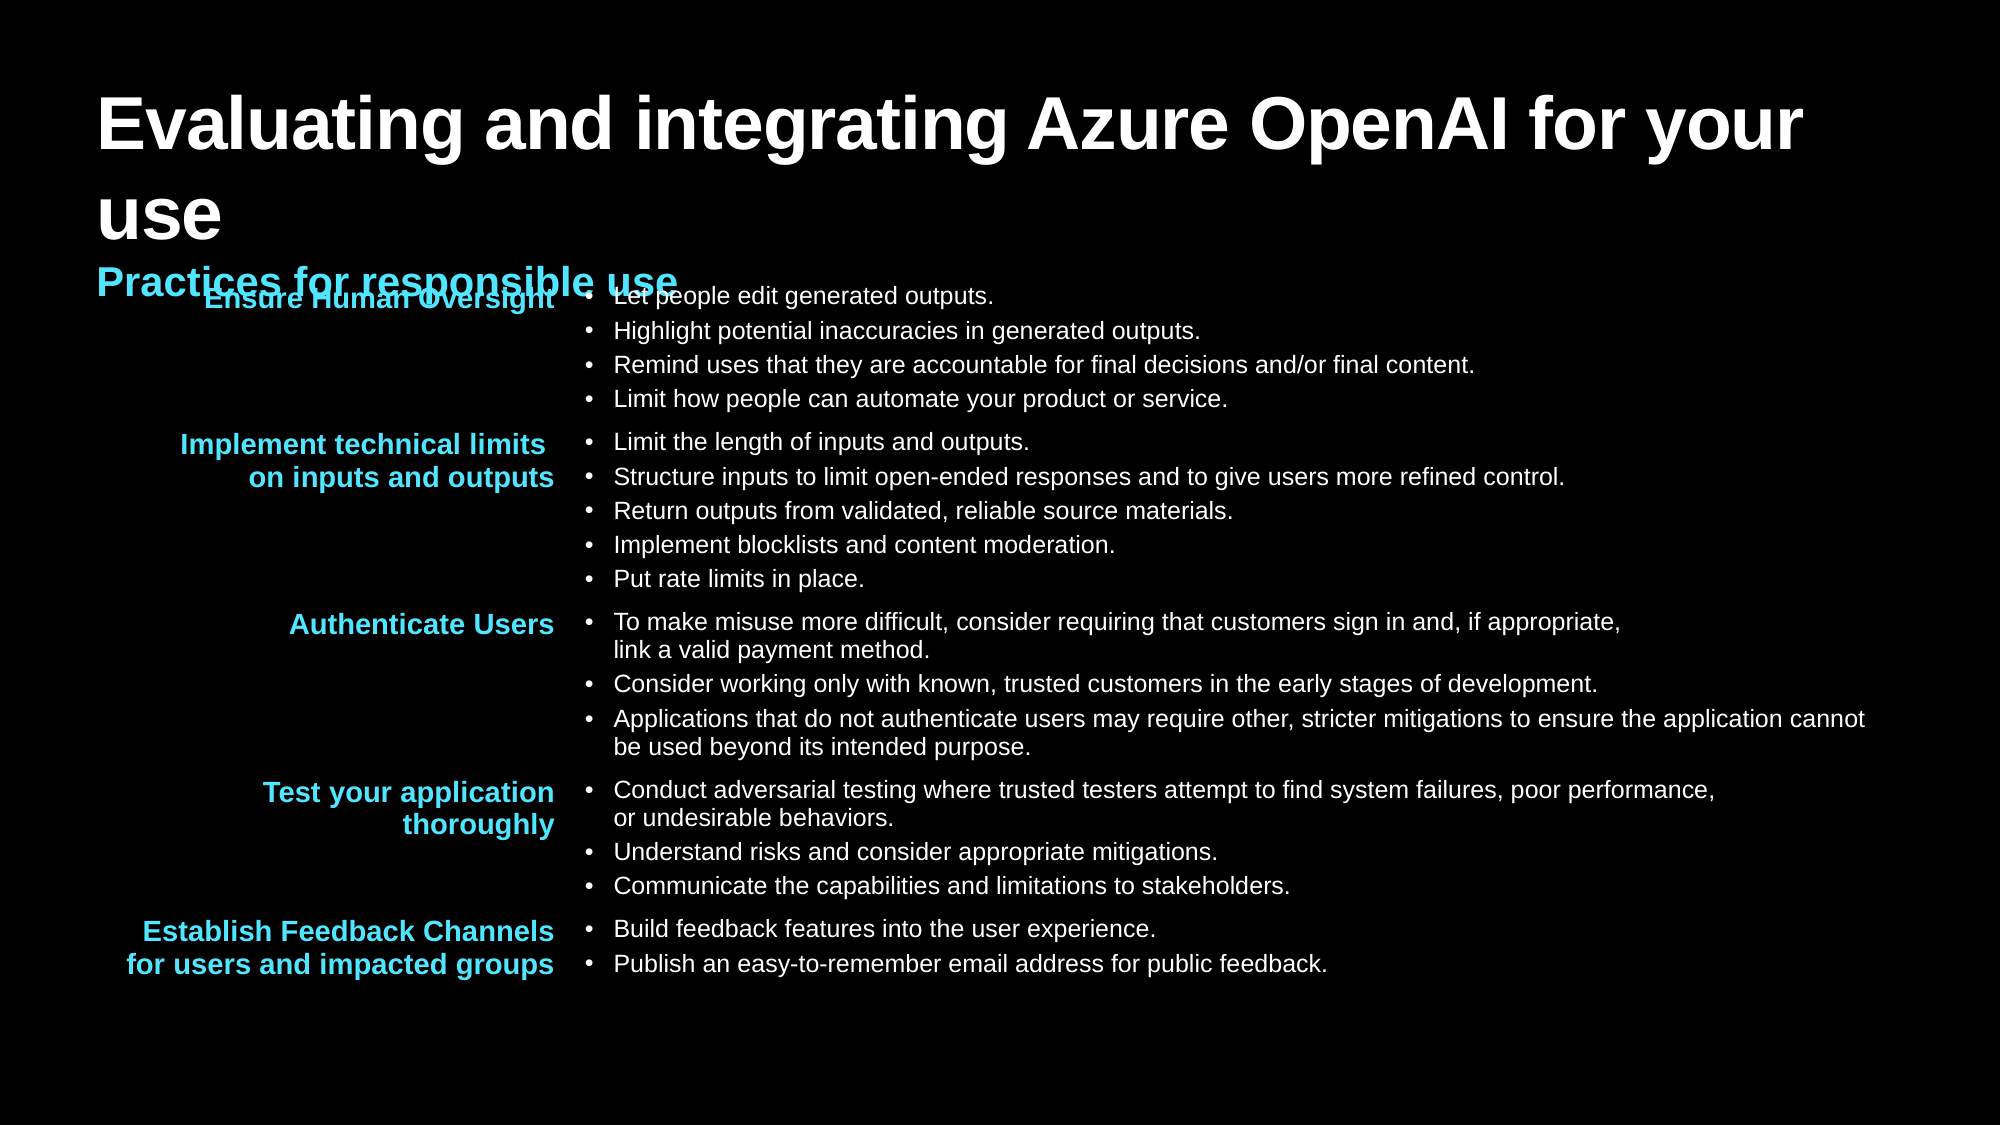

# Evaluating and integrating Azure OpenAI for your use Practices for responsible use
| Ensure Human Oversight | Let people edit generated outputs. Highlight potential inaccuracies in generated outputs. Remind uses that they are accountable for final decisions and/or final content. Limit how people can automate your product or service. |
| --- | --- |
| Implement technical limits on inputs and outputs | Limit the length of inputs and outputs. Structure inputs to limit open-ended responses and to give users more refined control. Return outputs from validated, reliable source materials. Implement blocklists and content moderation. Put rate limits in place. |
| Authenticate Users | To make misuse more difficult, consider requiring that customers sign in and, if appropriate, link a valid payment method. Consider working only with known, trusted customers in the early stages of development. Applications that do not authenticate users may require other, stricter mitigations to ensure the application cannot be used beyond its intended purpose. |
| Test your application thoroughly | Conduct adversarial testing where trusted testers attempt to find system failures, poor performance, or undesirable behaviors. Understand risks and consider appropriate mitigations. Communicate the capabilities and limitations to stakeholders. |
| Establish Feedback Channels for users and impacted groups | Build feedback features into the user experience. Publish an easy-to-remember email address for public feedback. |